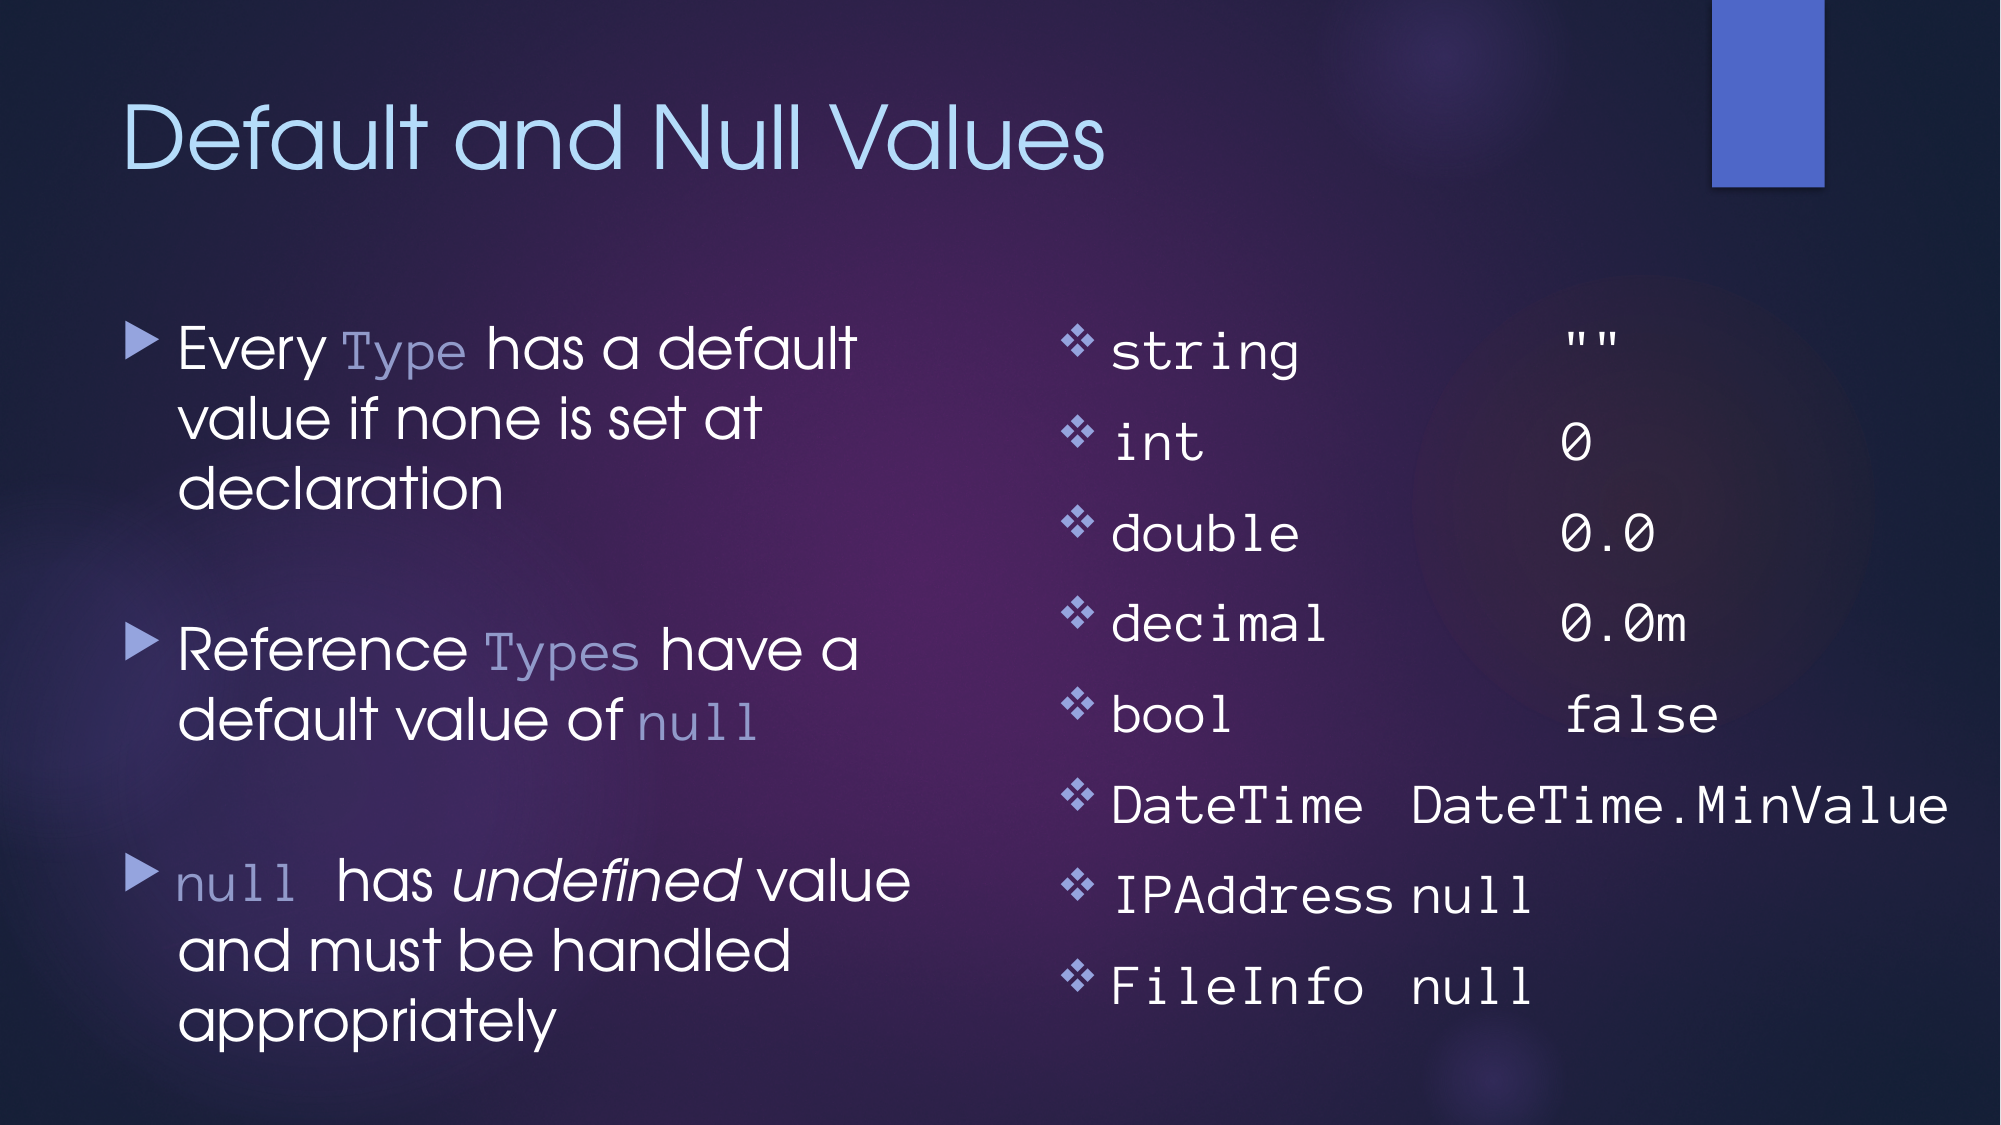

# Default and Null Values
Every Type has a default value if none is set at declaration
Reference Types have a
default value of null
null has undefined value and must be handled appropriately

string		""
int			0
double		0.0
decimal		0.0m
bool			false
DateTime	DateTime.MinValue
IPAddress	null
FileInfo	null